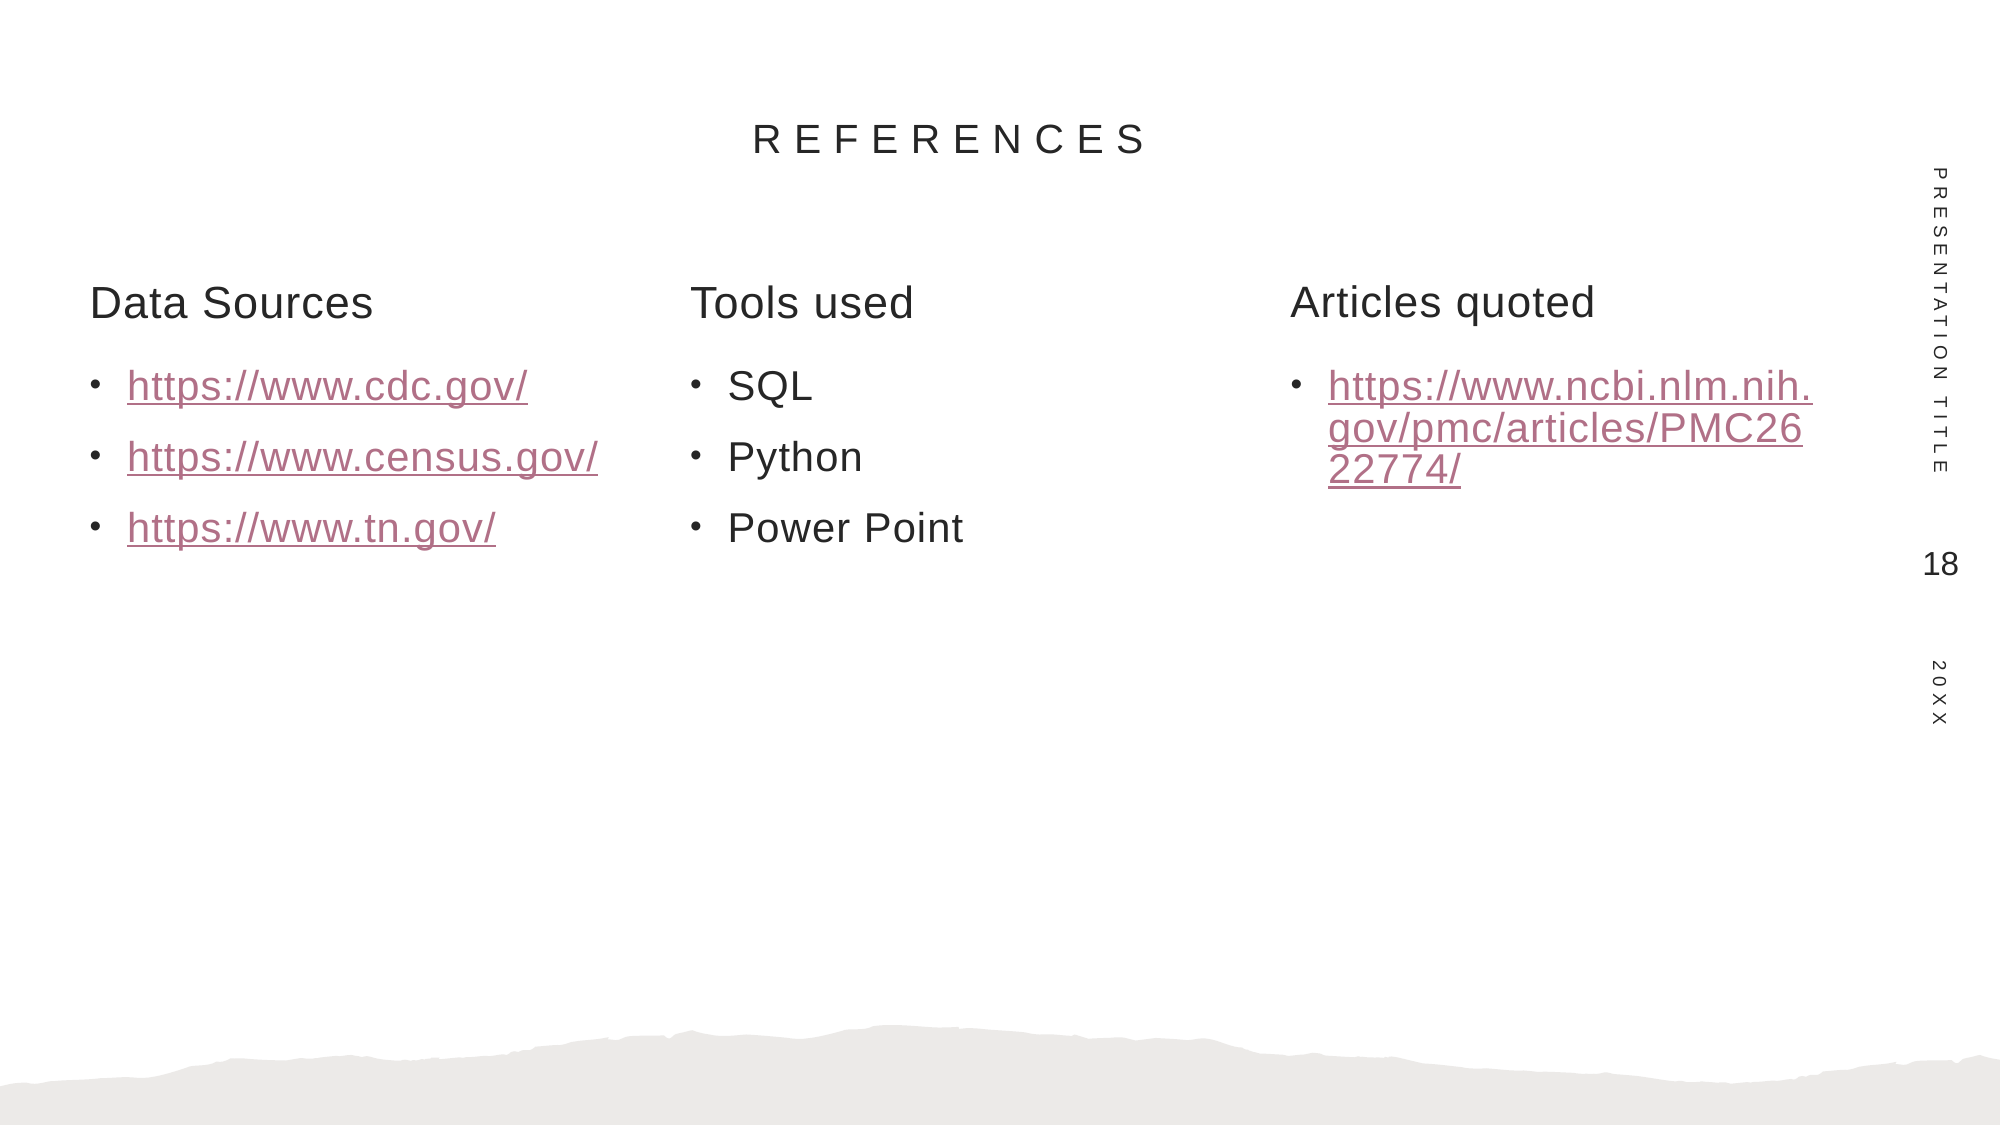

# References
PRESENTATION TITLE
Tools used
Articles quoted
Data Sources
SQL
Python
Power Point
https://www.ncbi.nlm.nih.gov/pmc/articles/PMC2622774/
https://www.cdc.gov/
https://www.census.gov/
https://www.tn.gov/

18
20XX